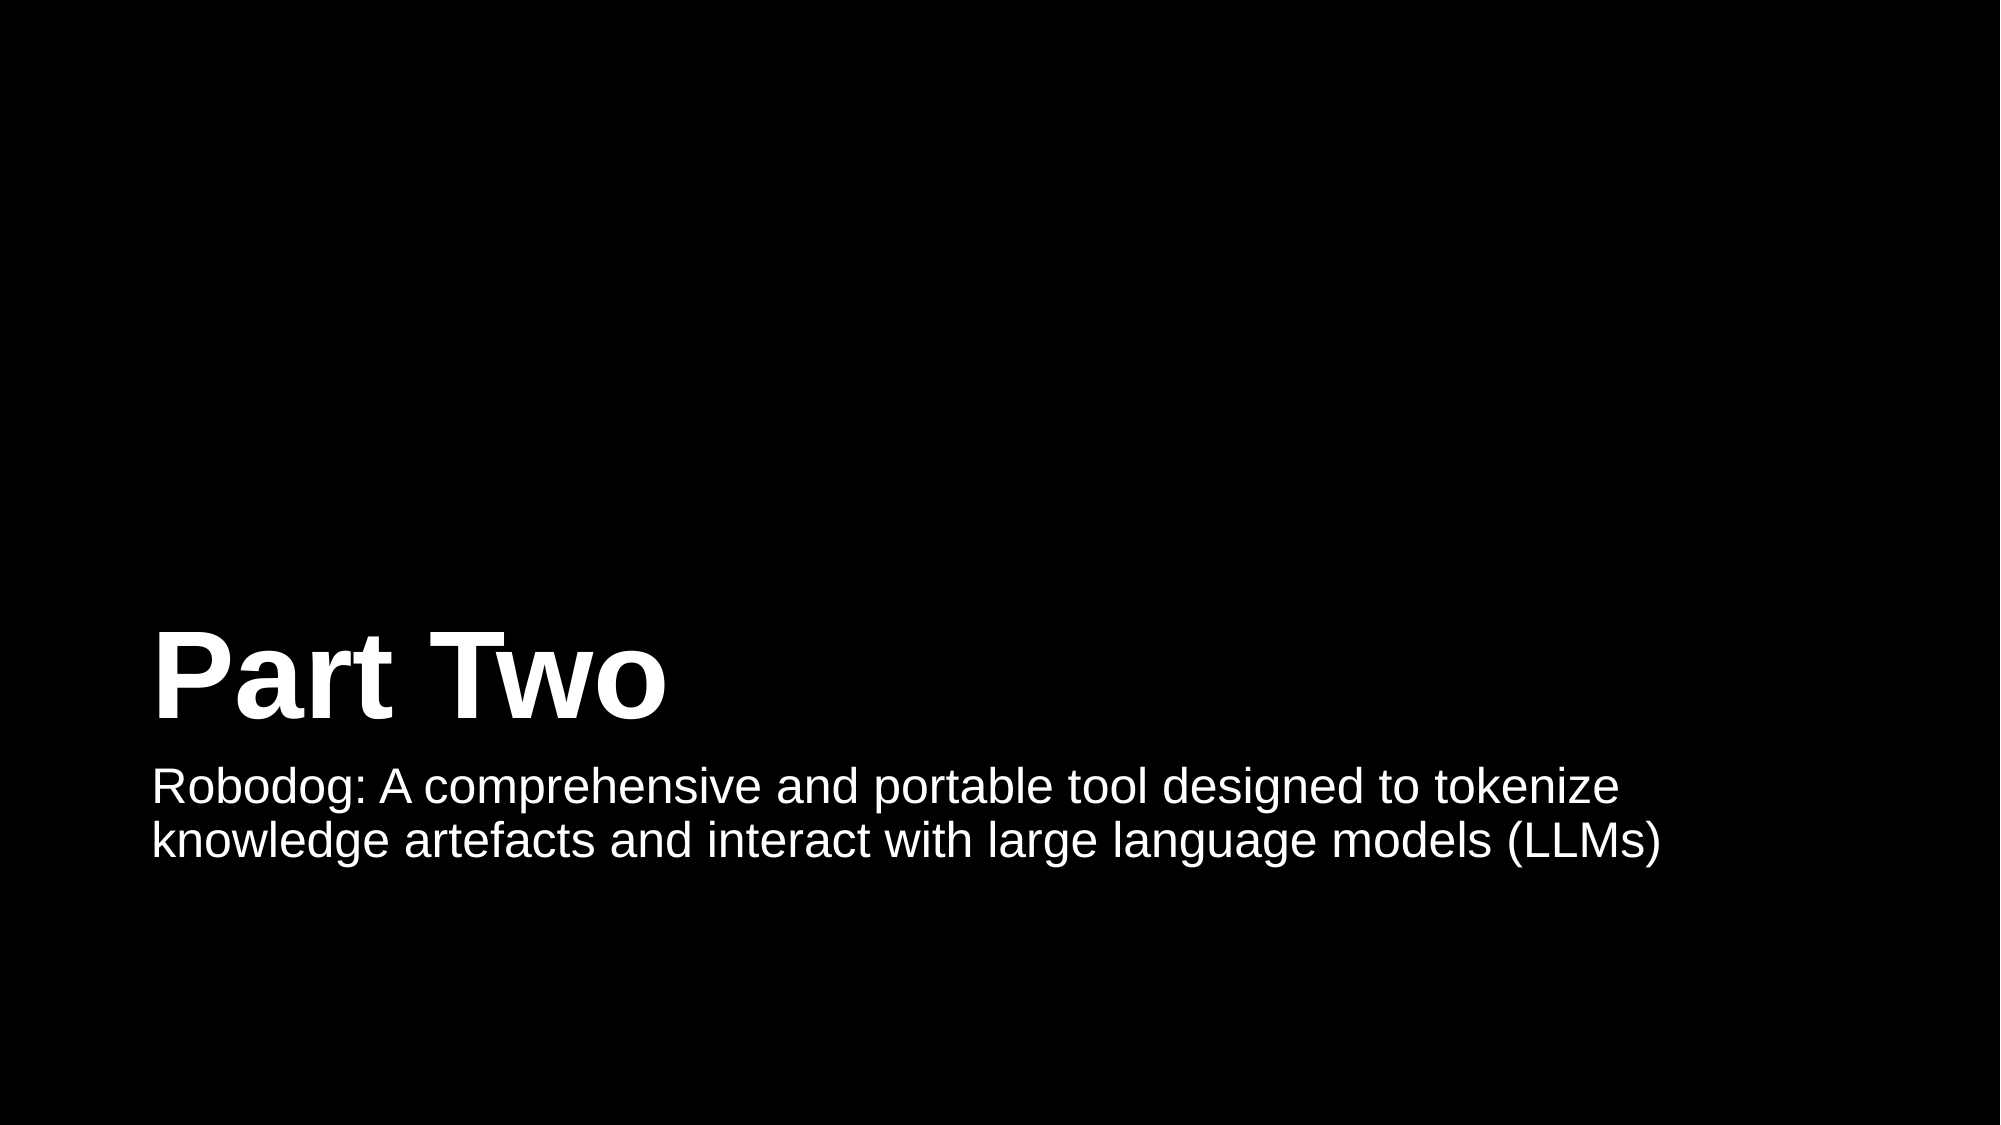

# Part Two
Robodog: A comprehensive and portable tool designed to tokenize knowledge artefacts and interact with large language models (LLMs)